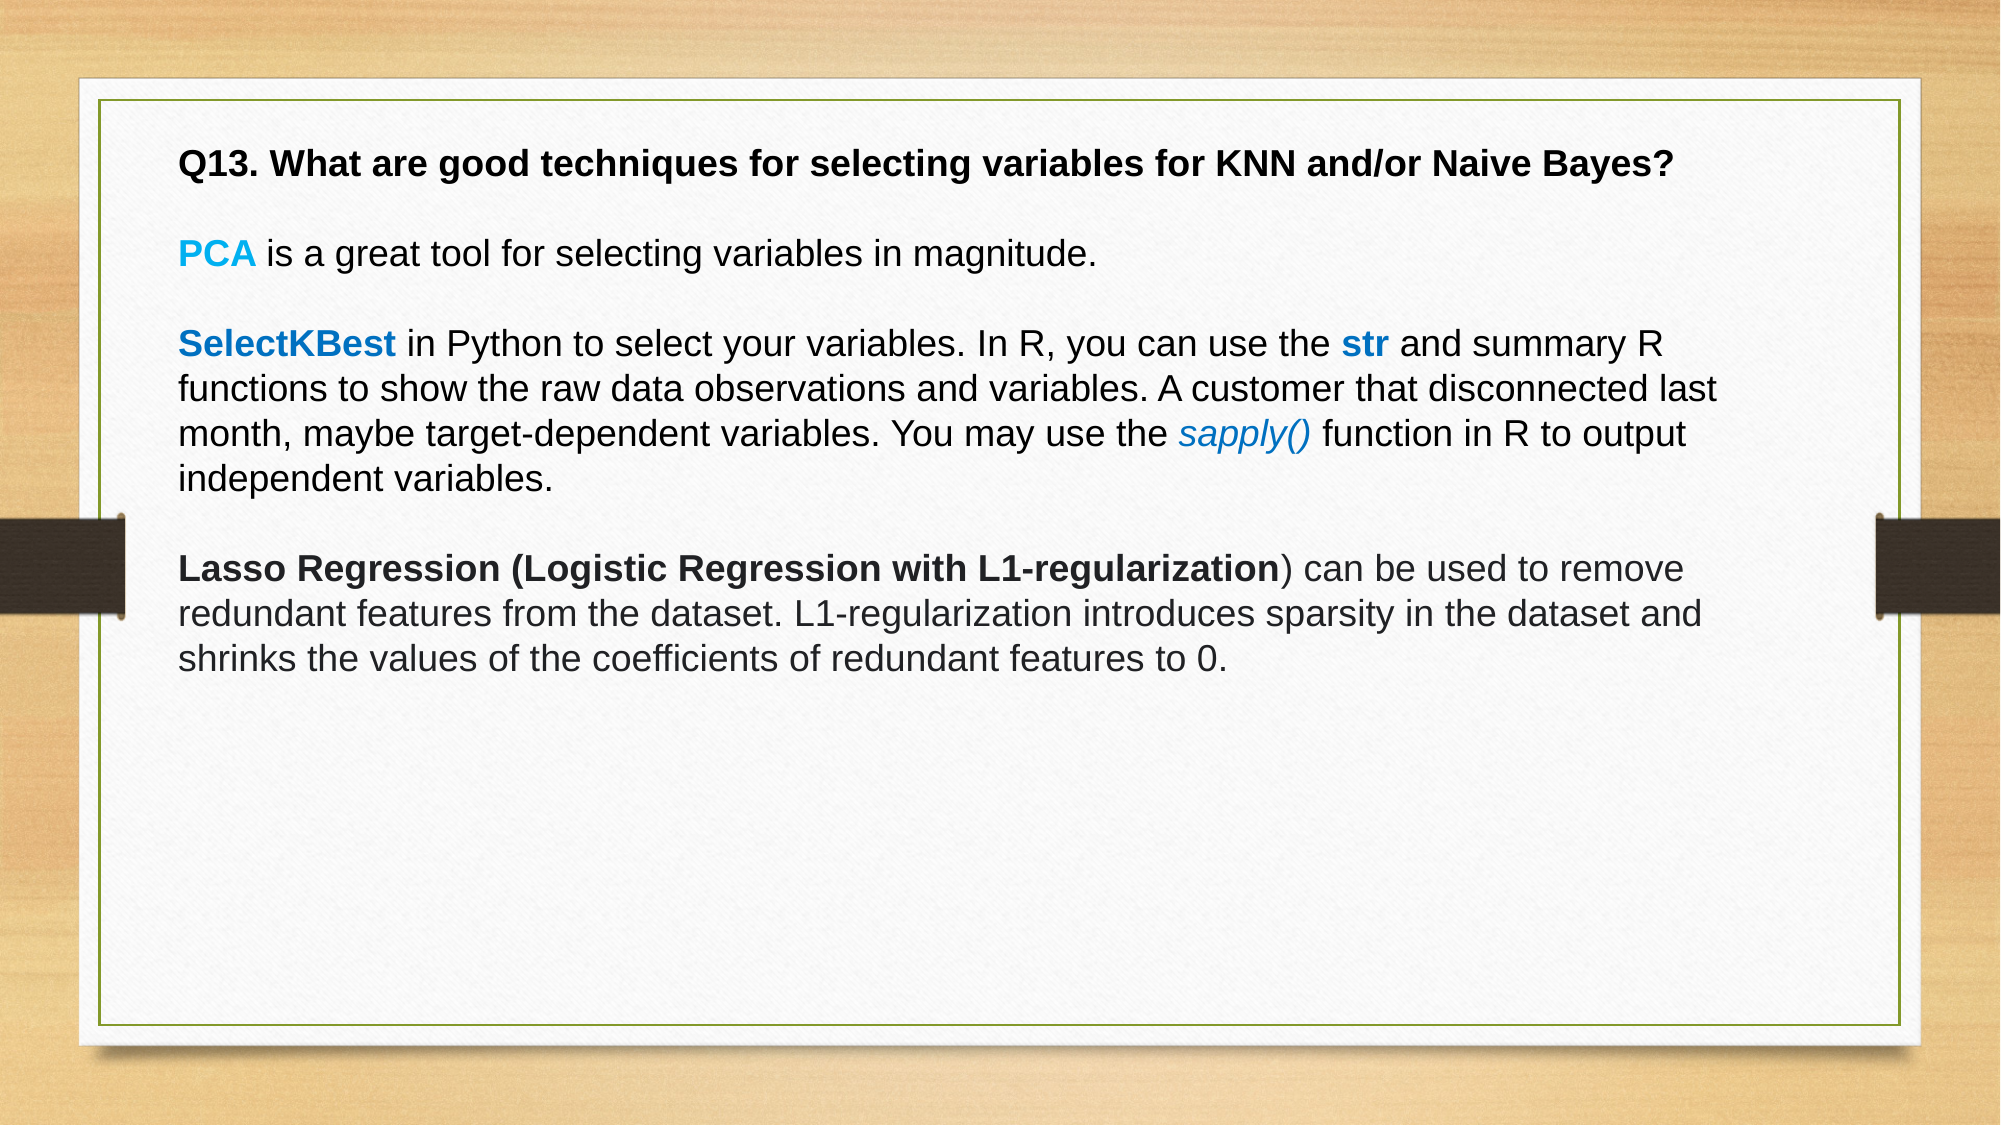

Q13. What are good techniques for selecting variables for KNN and/or Naive Bayes?

PCA is a great tool for selecting variables in magnitude.

SelectKBest in Python to select your variables. In R, you can use the str and summary R functions to show the raw data observations and variables. A customer that disconnected last month, maybe target-dependent variables. You may use the sapply() function in R to output independent variables.

Lasso Regression (Logistic Regression with L1-regularization) can be used to remove redundant features from the dataset. L1-regularization introduces sparsity in the dataset and shrinks the values of the coefficients of redundant features to 0.